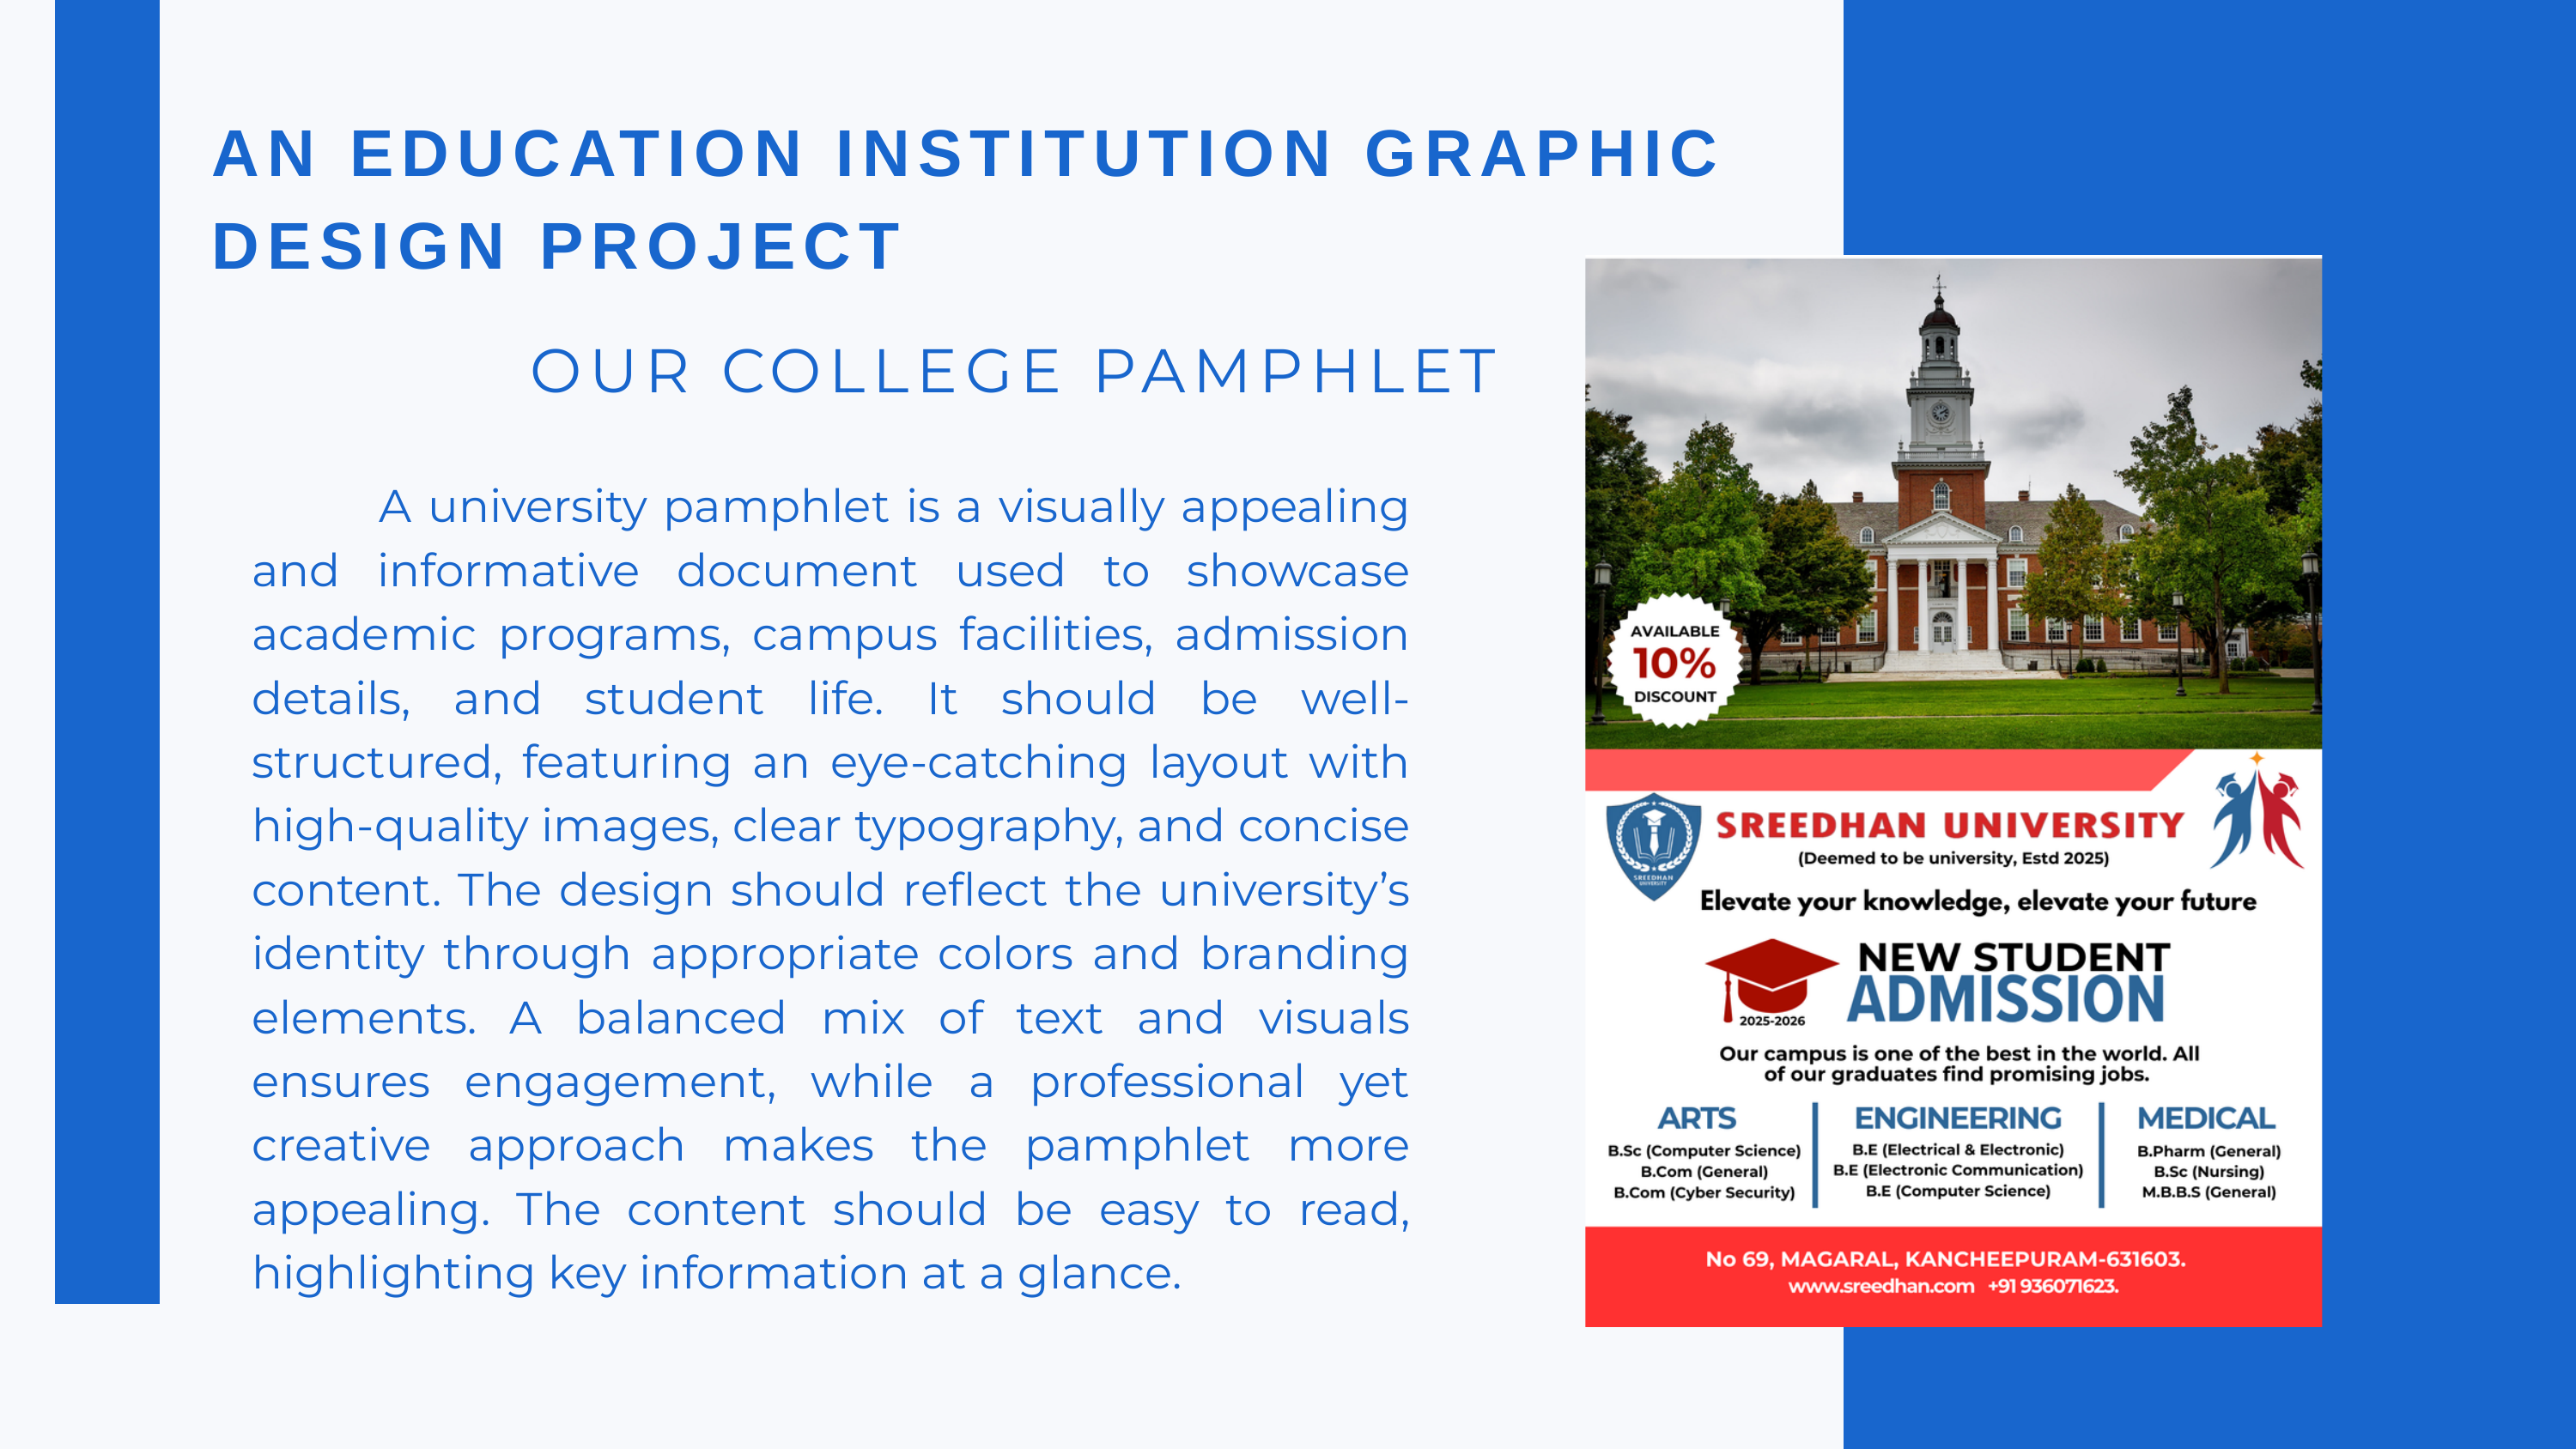

AN EDUCATION INSTITUTION GRAPHIC DESIGN PROJECT

OUR COLLEGE PAMPHLET
        A university pamphlet is a visually appealing and informative document used to showcase academic programs, campus facilities, admission details, and student life. It should be well-structured, featuring an eye-catching layout with high-quality images, clear typography, and concise content. The design should reflect the university’s identity through appropriate colors and branding elements. A balanced mix of text and visuals ensures engagement, while a professional yet creative approach makes the pamphlet more appealing. The content should be easy to read, highlighting key information at a glance.